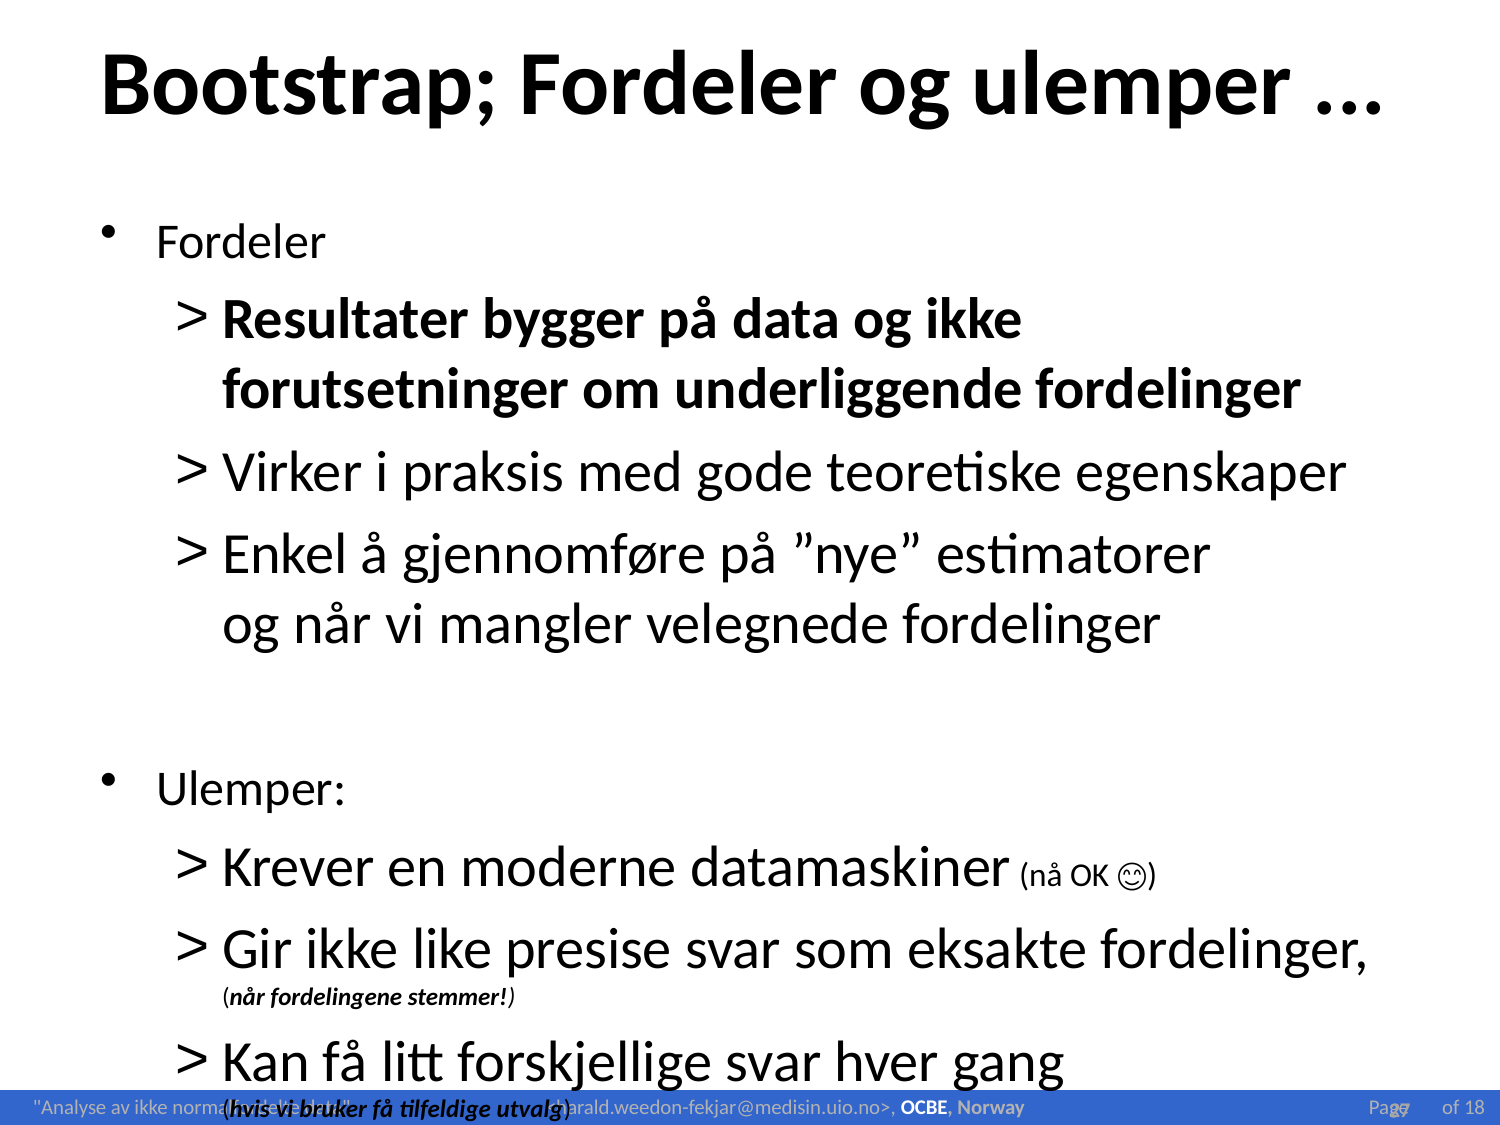

# Bootstrap; Fordeler og ulemper ...
Fordeler
Resultater bygger på data og ikke
forutsetninger om underliggende fordelinger
Virker i praksis med gode teoretiske egenskaper
Enkel å gjennomføre på ”nye” estimatorer
og når vi mangler velegnede fordelinger
Ulemper:
Krever en moderne datamaskiner (nå OK 😊)
Gir ikke like presise svar som eksakte fordelinger,
(når fordelingene stemmer!)
Kan få litt forskjellige svar hver gang
(hvis vi bruker få tilfeldige utvalg)